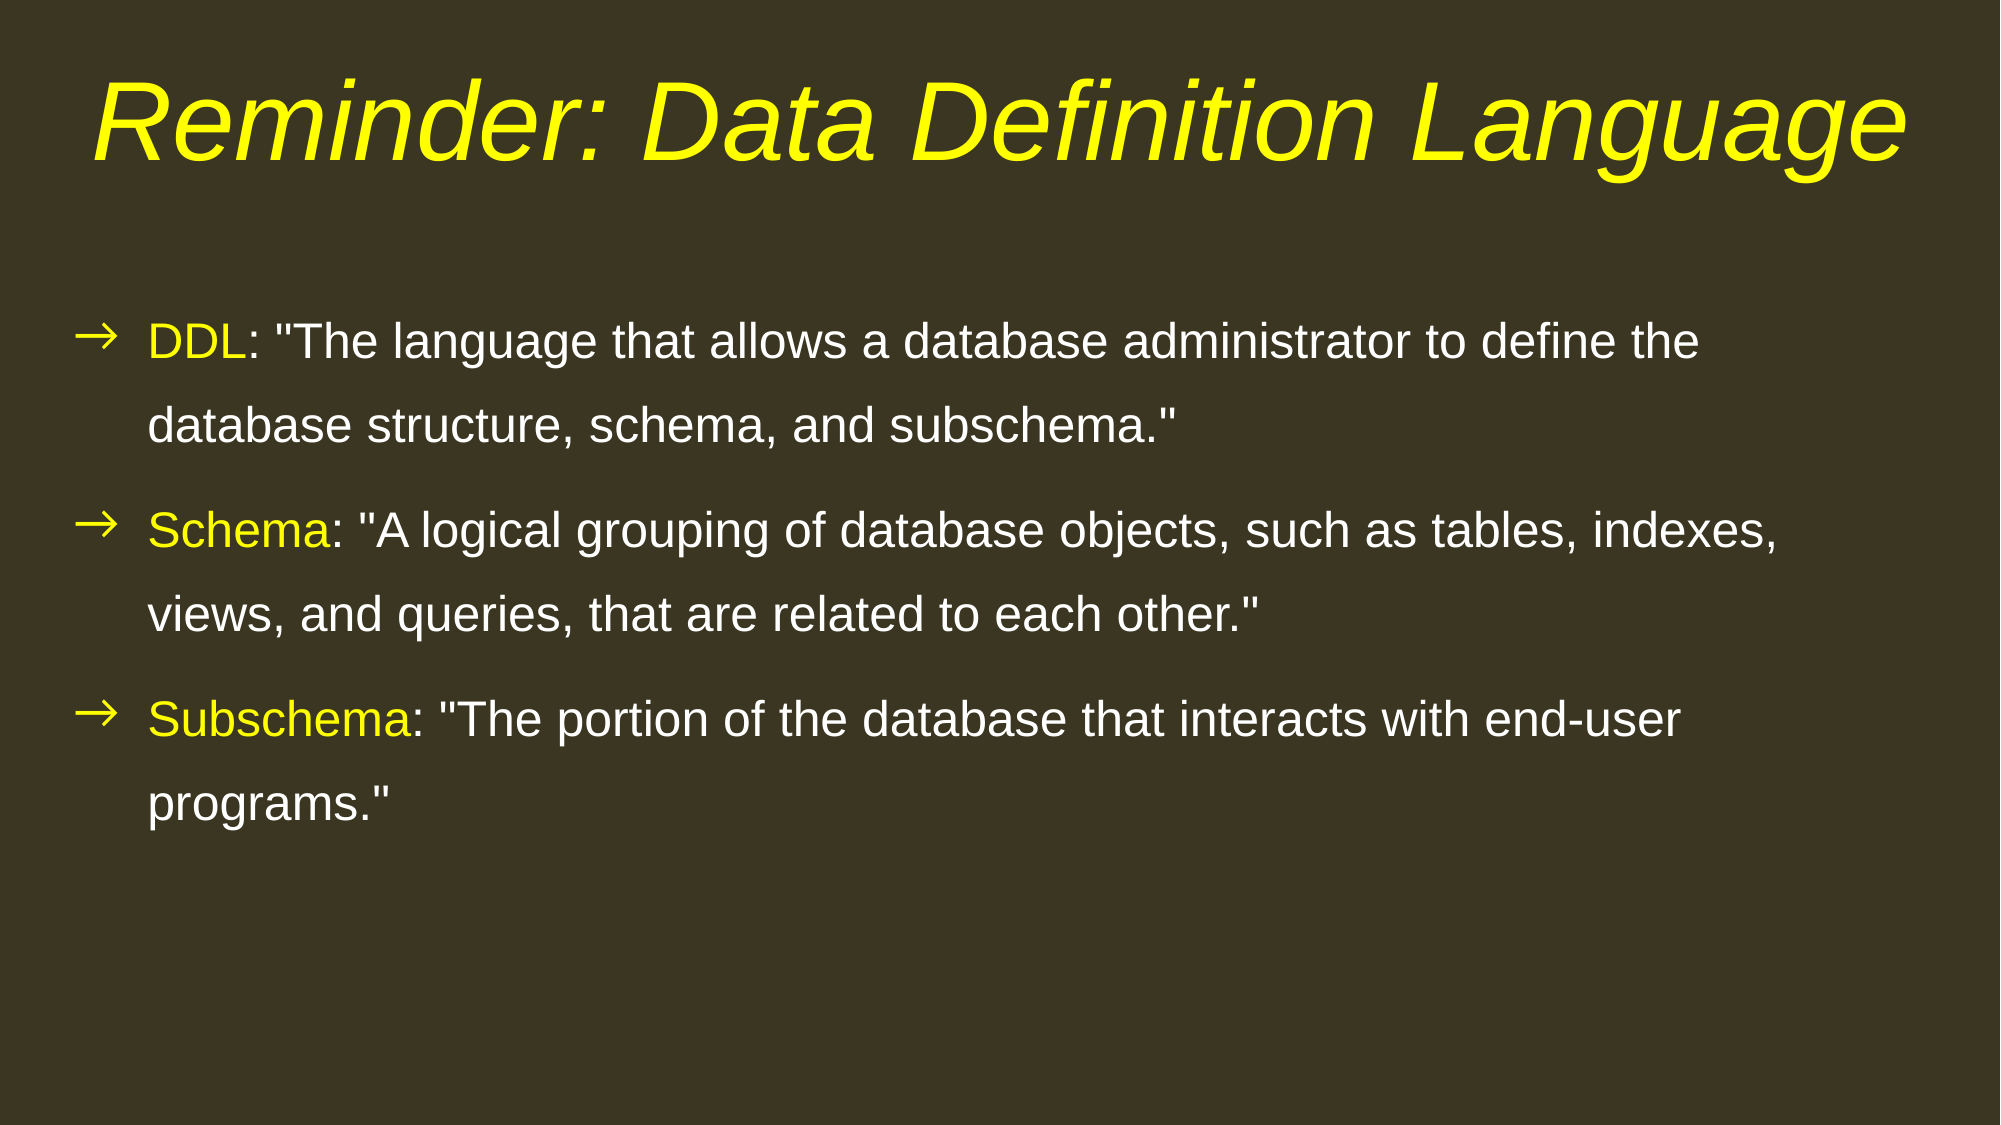

# Reminder: Data Definition Language
DDL: "The language that allows a database administrator to define the database structure, schema, and subschema."
Schema: "A logical grouping of database objects, such as tables, indexes, views, and queries, that are related to each other."
Subschema: "The portion of the database that interacts with end-user programs."